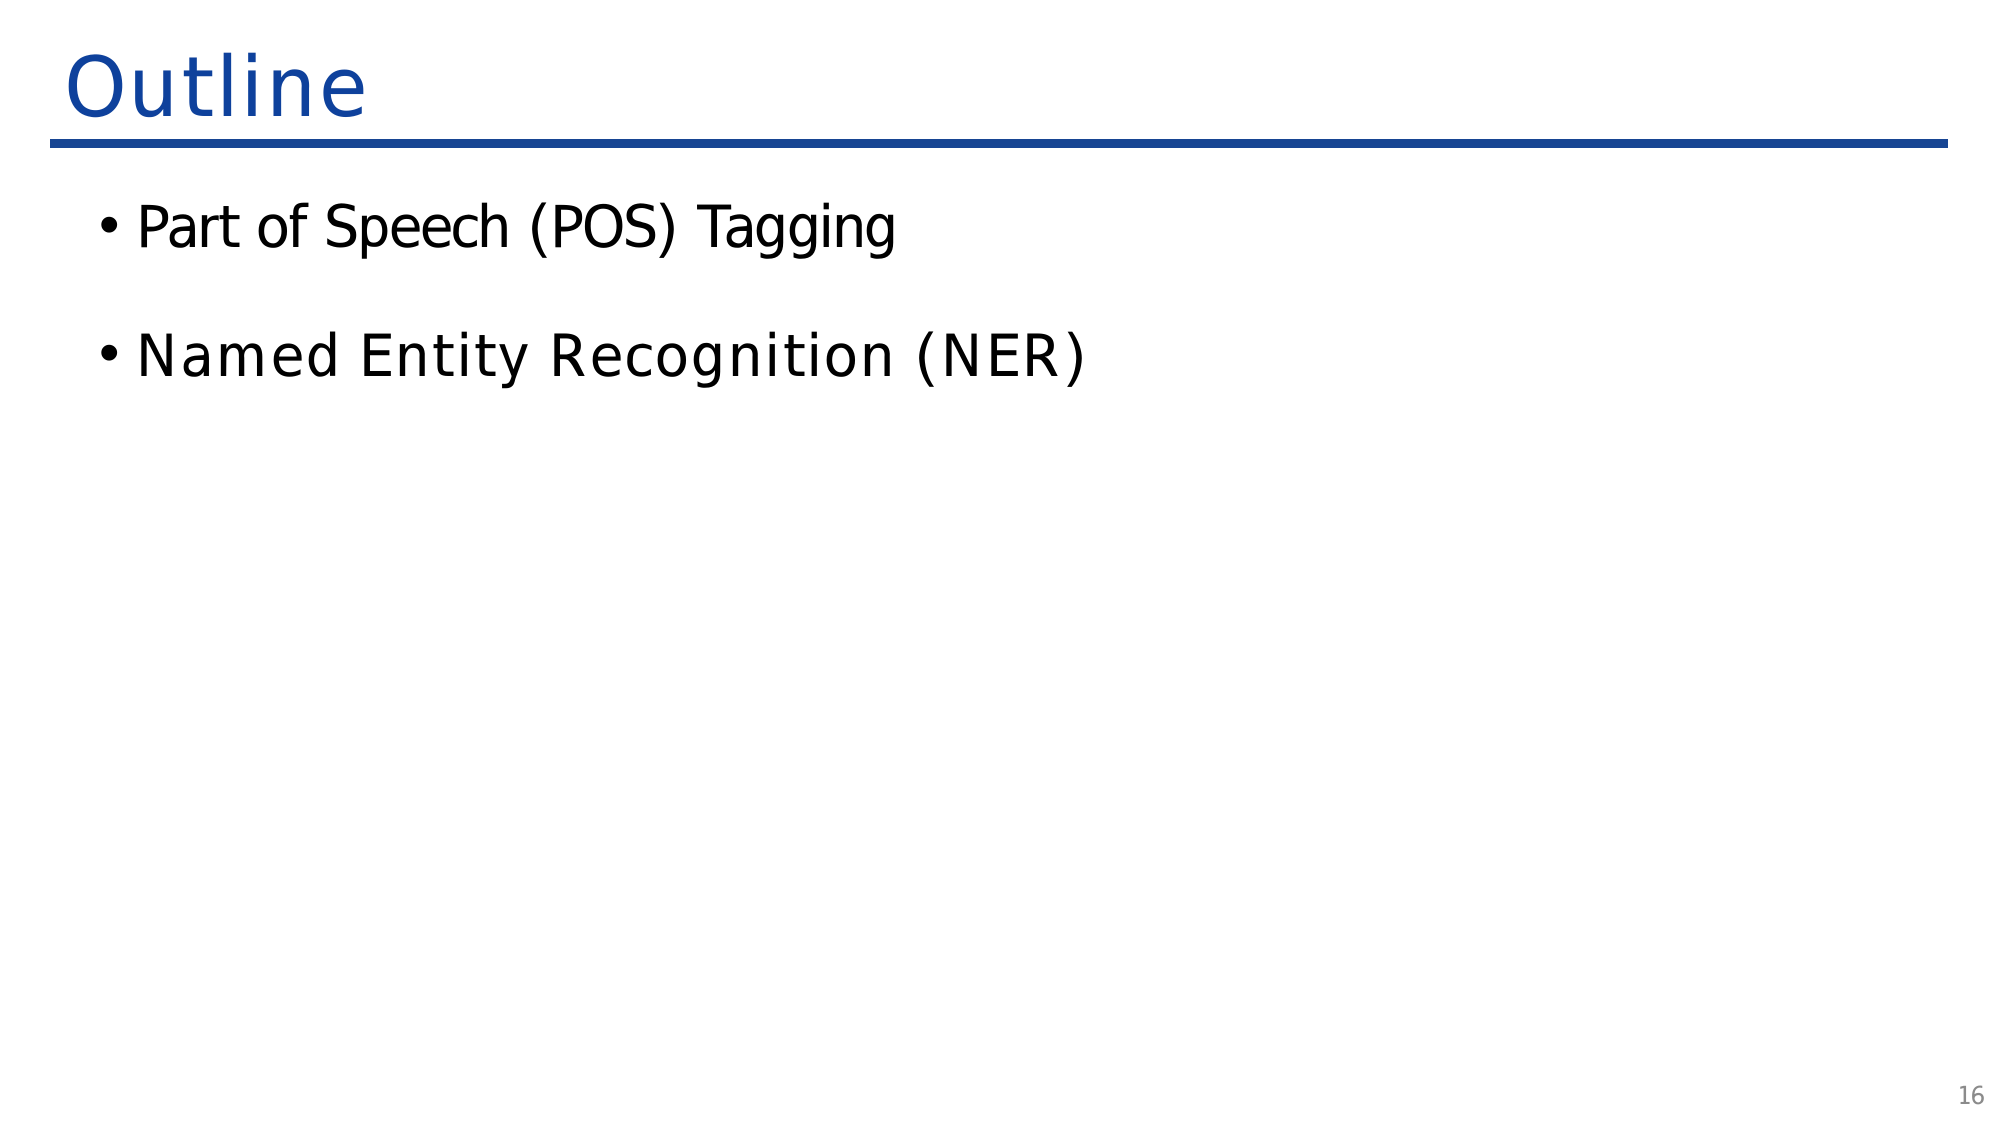

# Outline
Part of Speech (POS) Tagging
Named Entity Recognition (NER)

16